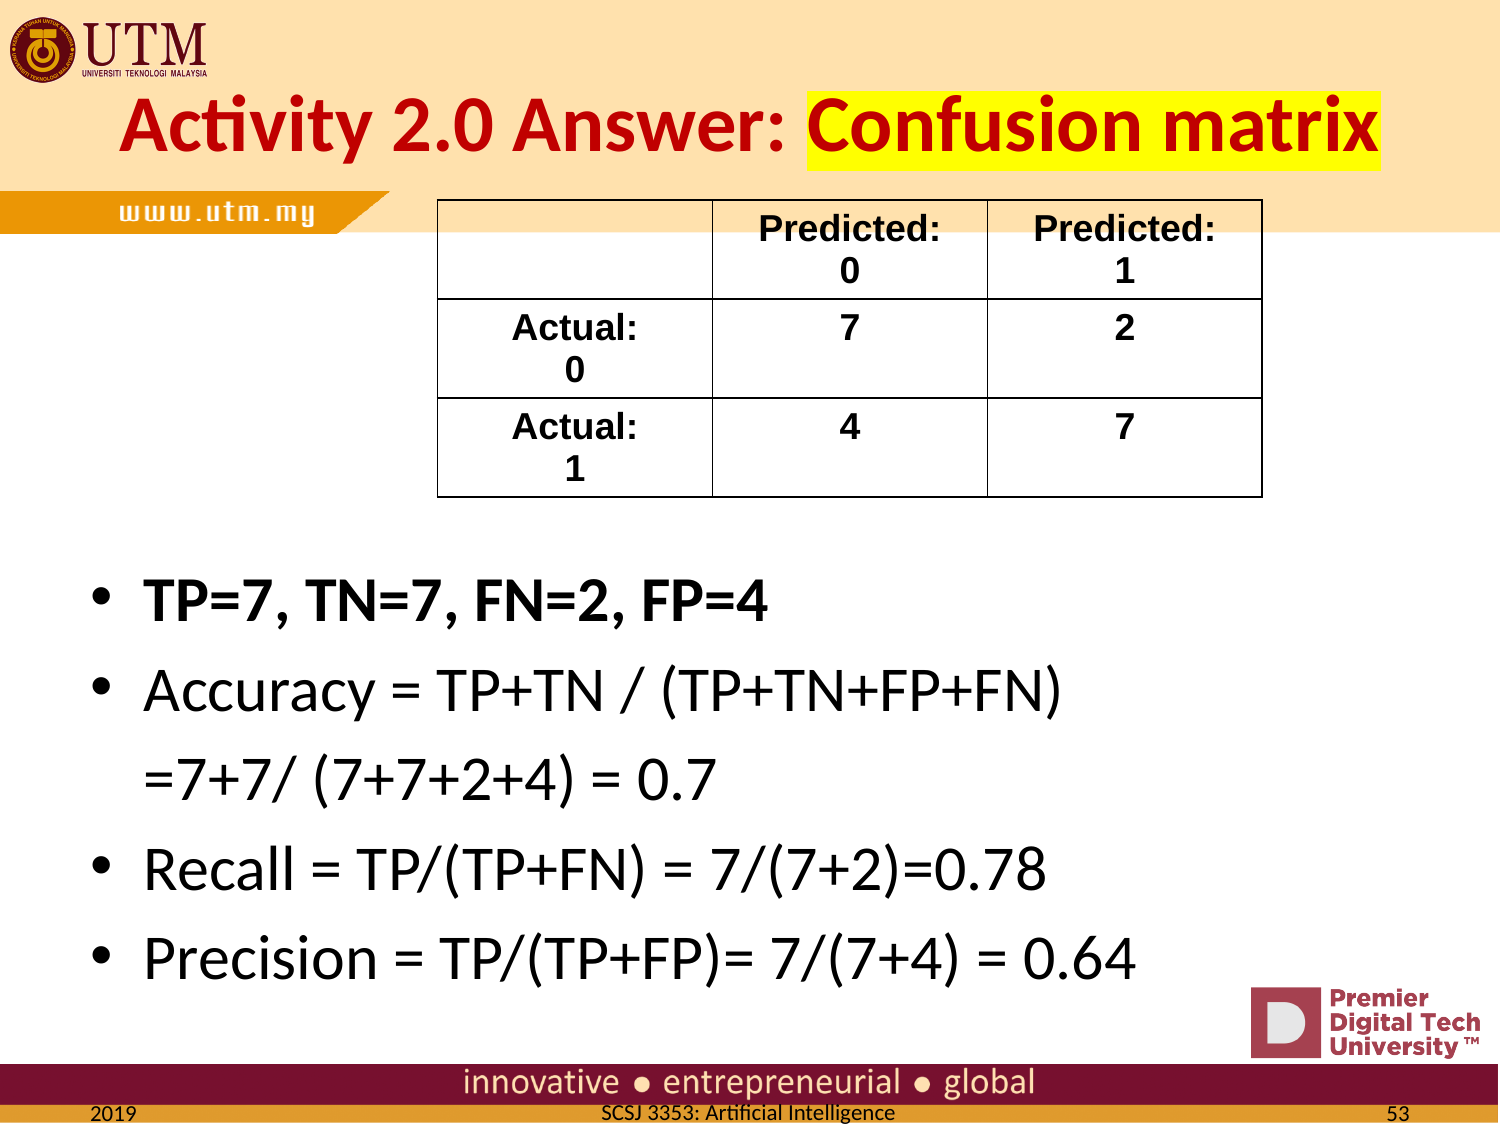

# Activity 2.0 Answer: Confusion matrix
|  | Predicted: 0 | Predicted: 1 |
| --- | --- | --- |
| Actual: 0 | 7 | 2 |
| Actual: 1 | 4 | 7 |
TP=7, TN=7, FN=2, FP=4
Accuracy = TP+TN / (TP+TN+FP+FN)
			=7+7/ (7+7+2+4) = 0.7
Recall = TP/(TP+FN) = 7/(7+2)=0.78
Precision = TP/(TP+FP)= 7/(7+4) = 0.64

2019
53
SCSJ 3353: Artificial Intelligence